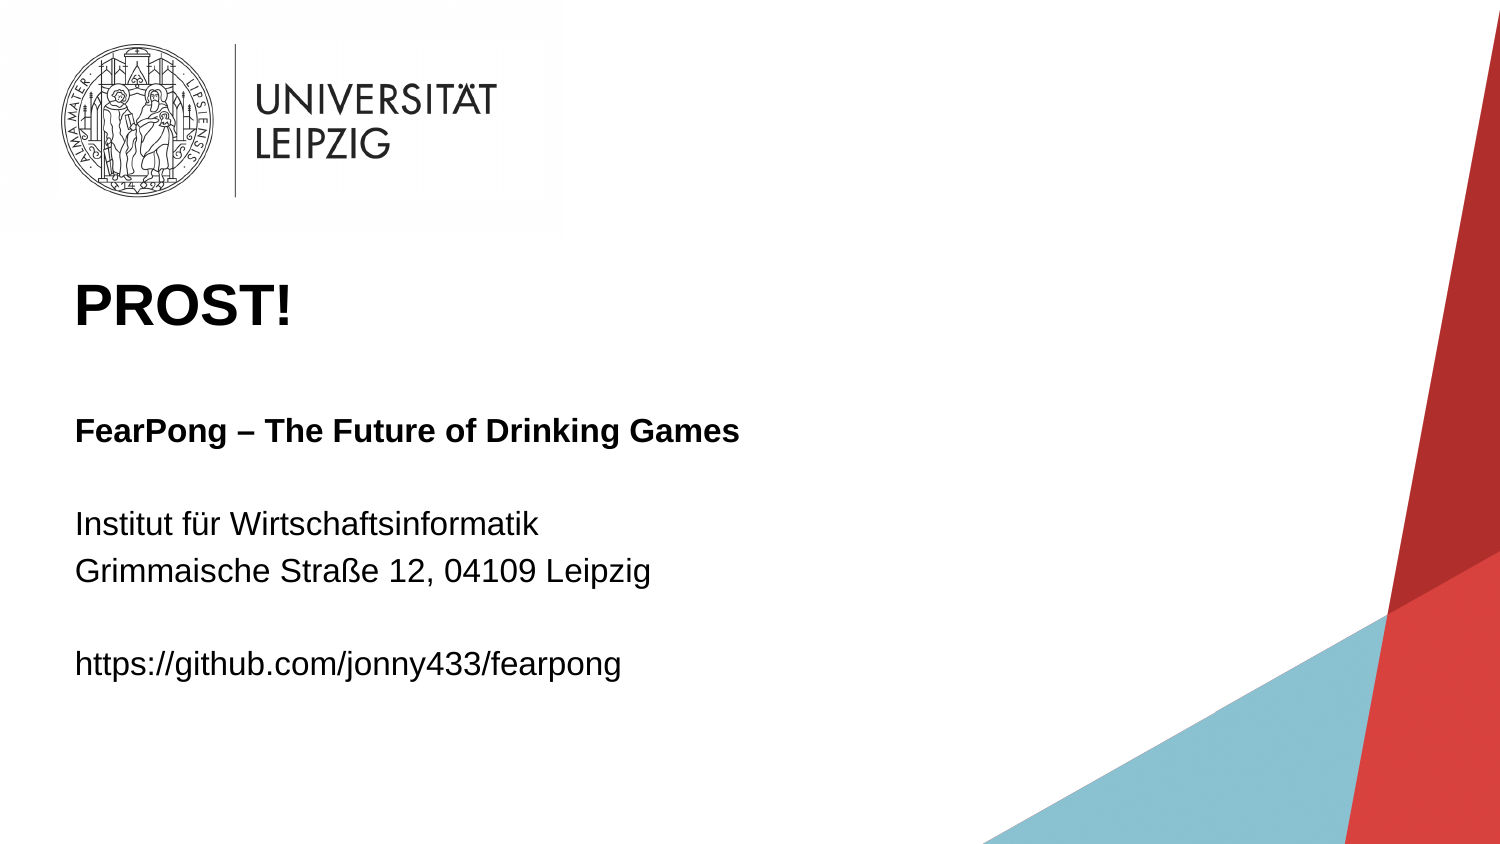

# Prost!
FearPong – The Future of Drinking Games

Institut für Wirtschaftsinformatik
Grimmaische Straße 12, 04109 Leipzig

https://github.com/jonny433/fearpong